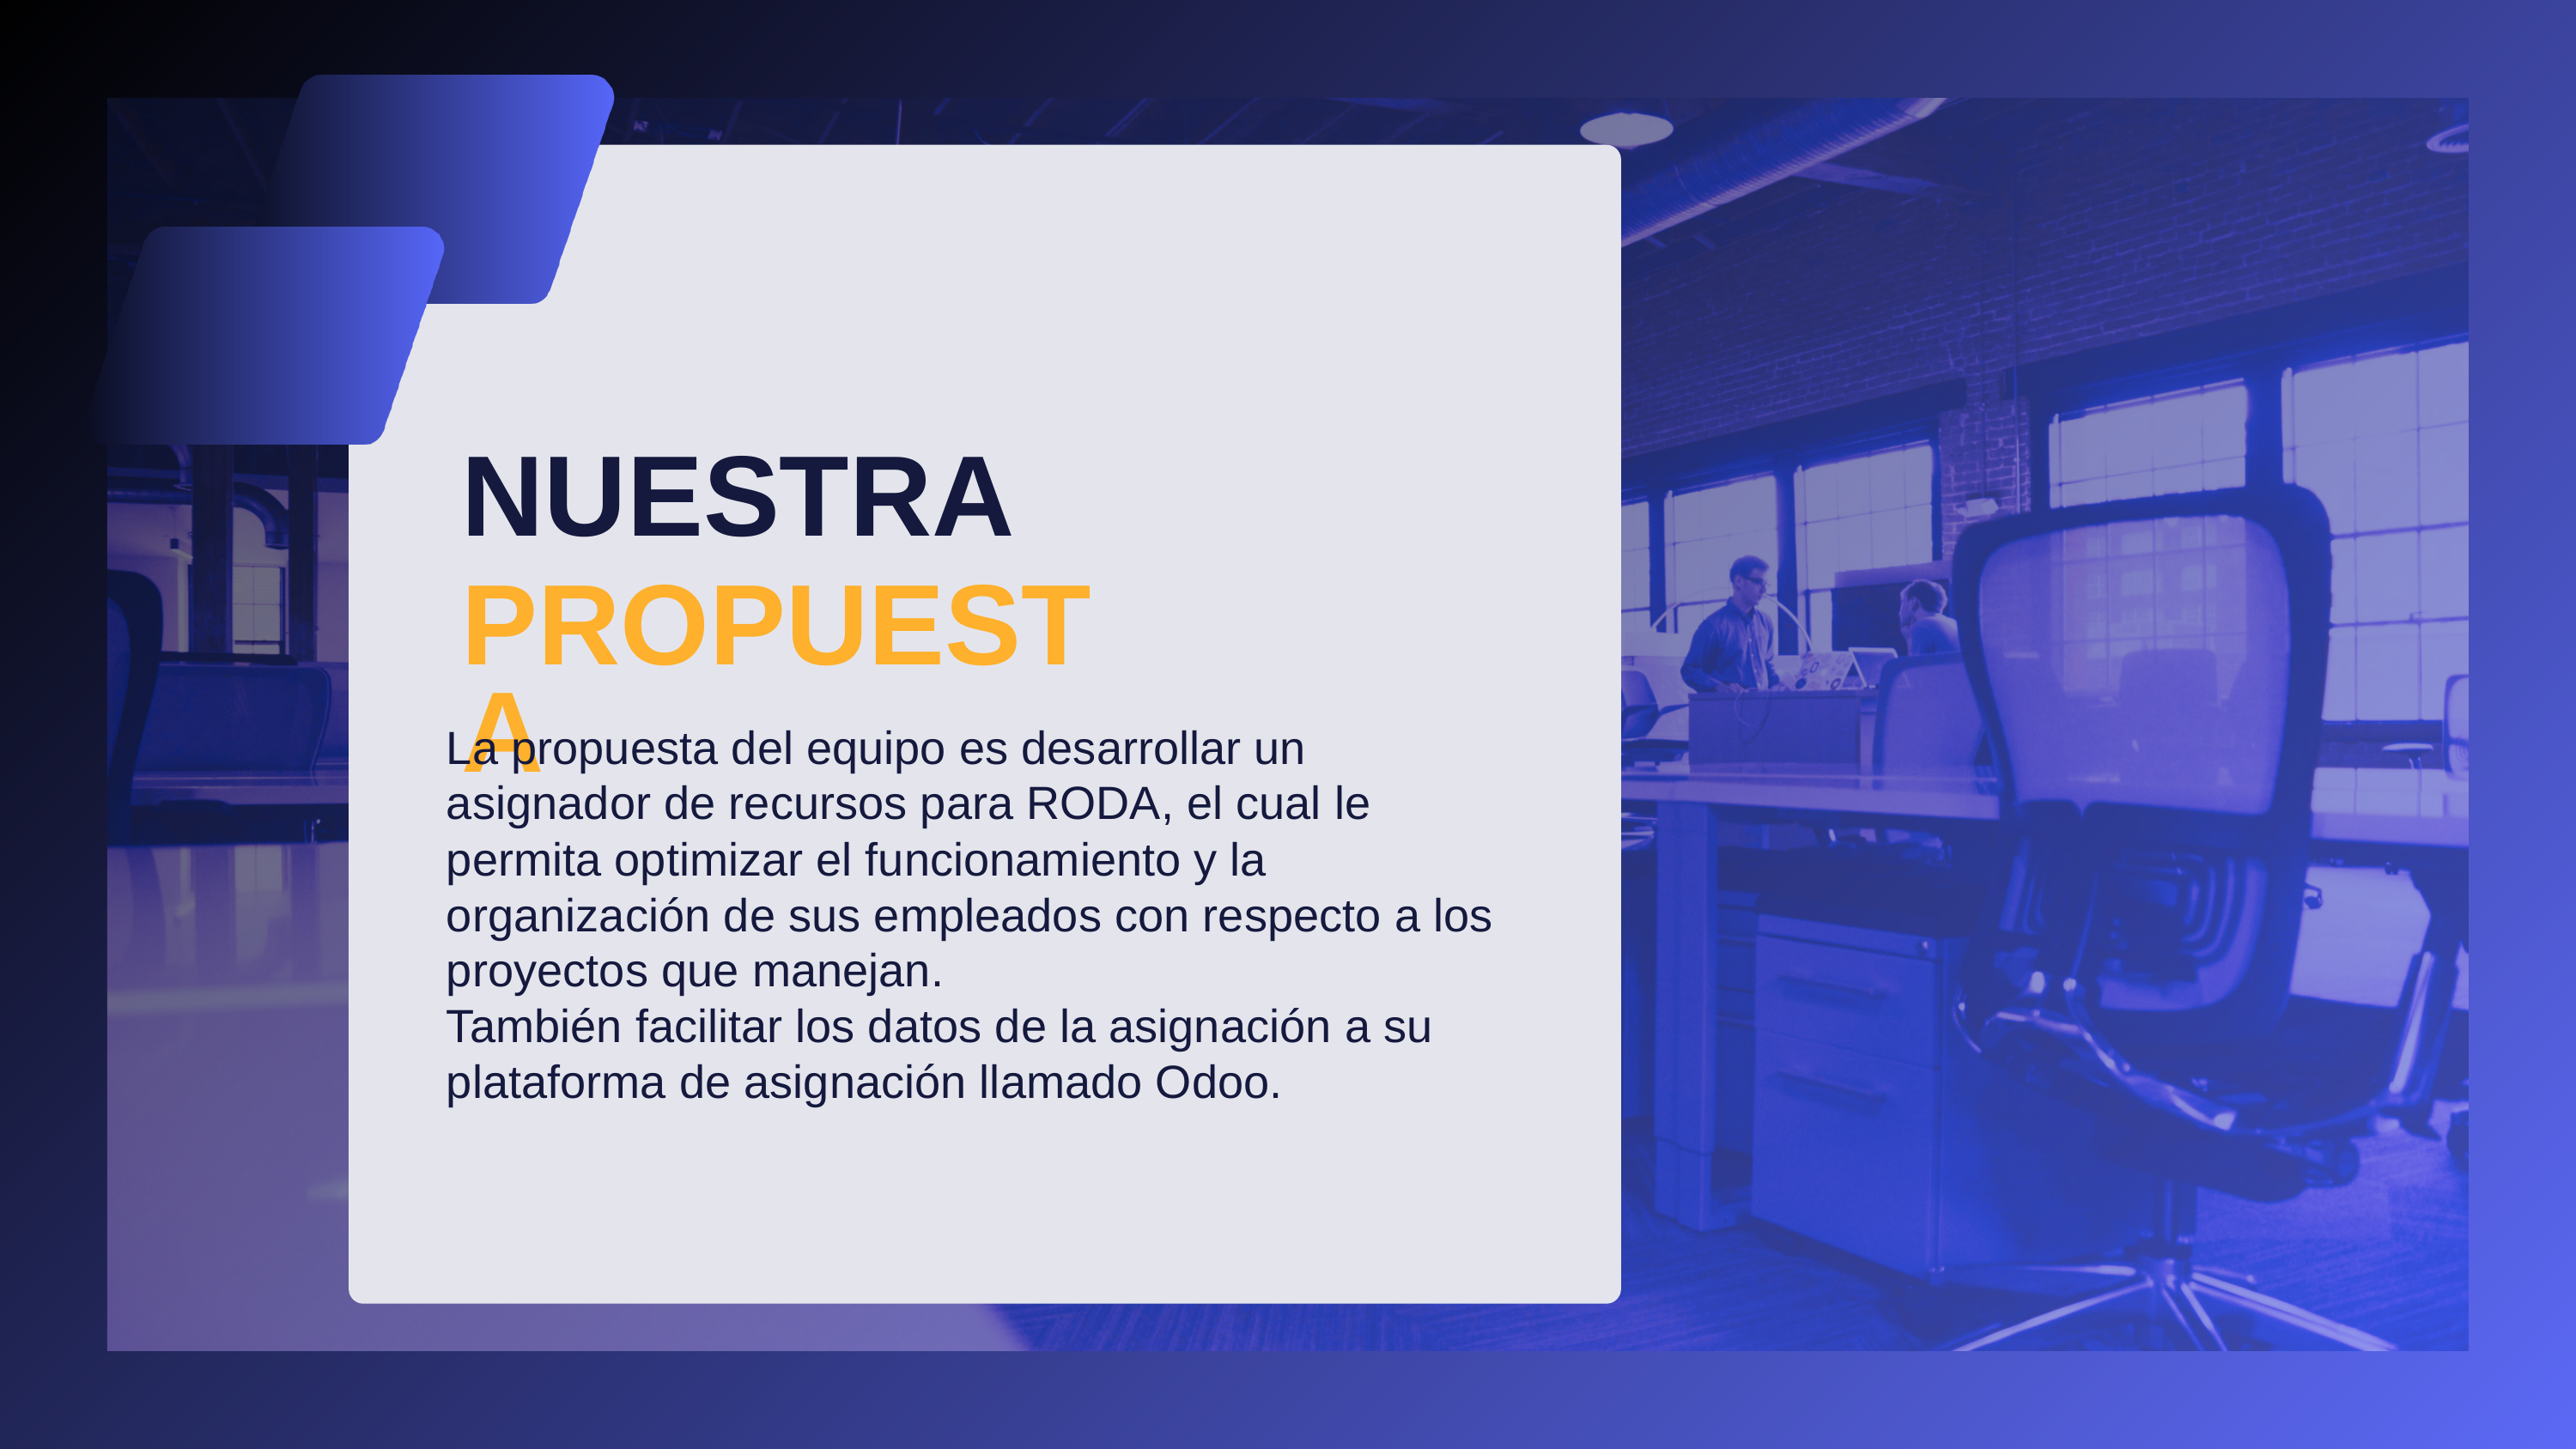

NUESTRA
PROPUESTA
La propuesta del equipo es desarrollar un asignador de recursos para RODA, el cual le permita optimizar el funcionamiento y la organización de sus empleados con respecto a los proyectos que manejan.
También facilitar los datos de la asignación a su plataforma de asignación llamado Odoo.